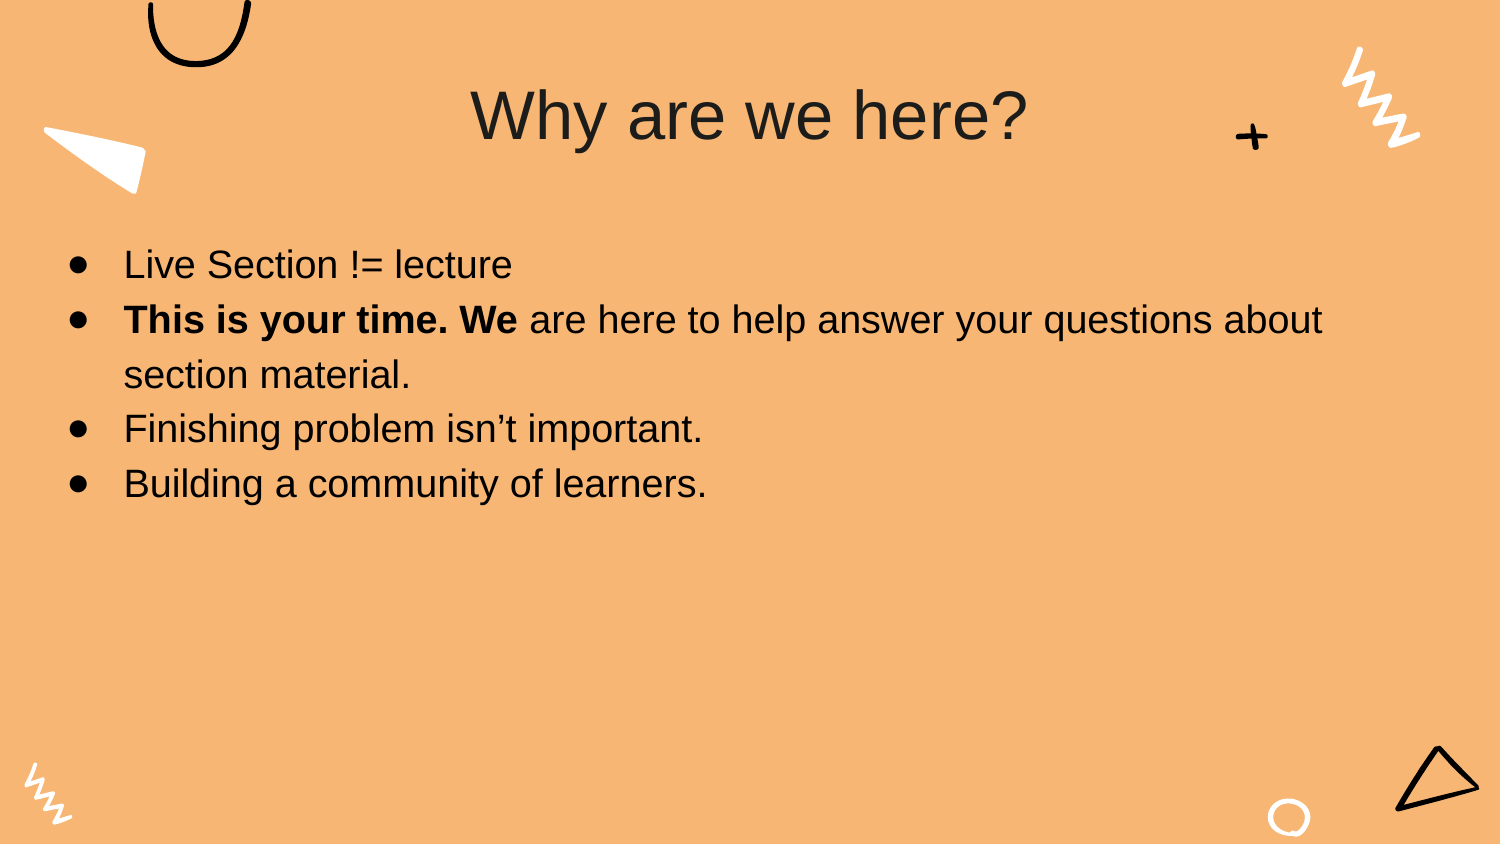

# Why are we here?

Live Section != lecture
This is your time. We are here to help answer your questions about section material.
Finishing problem isn’t important.
Building a community of learners.